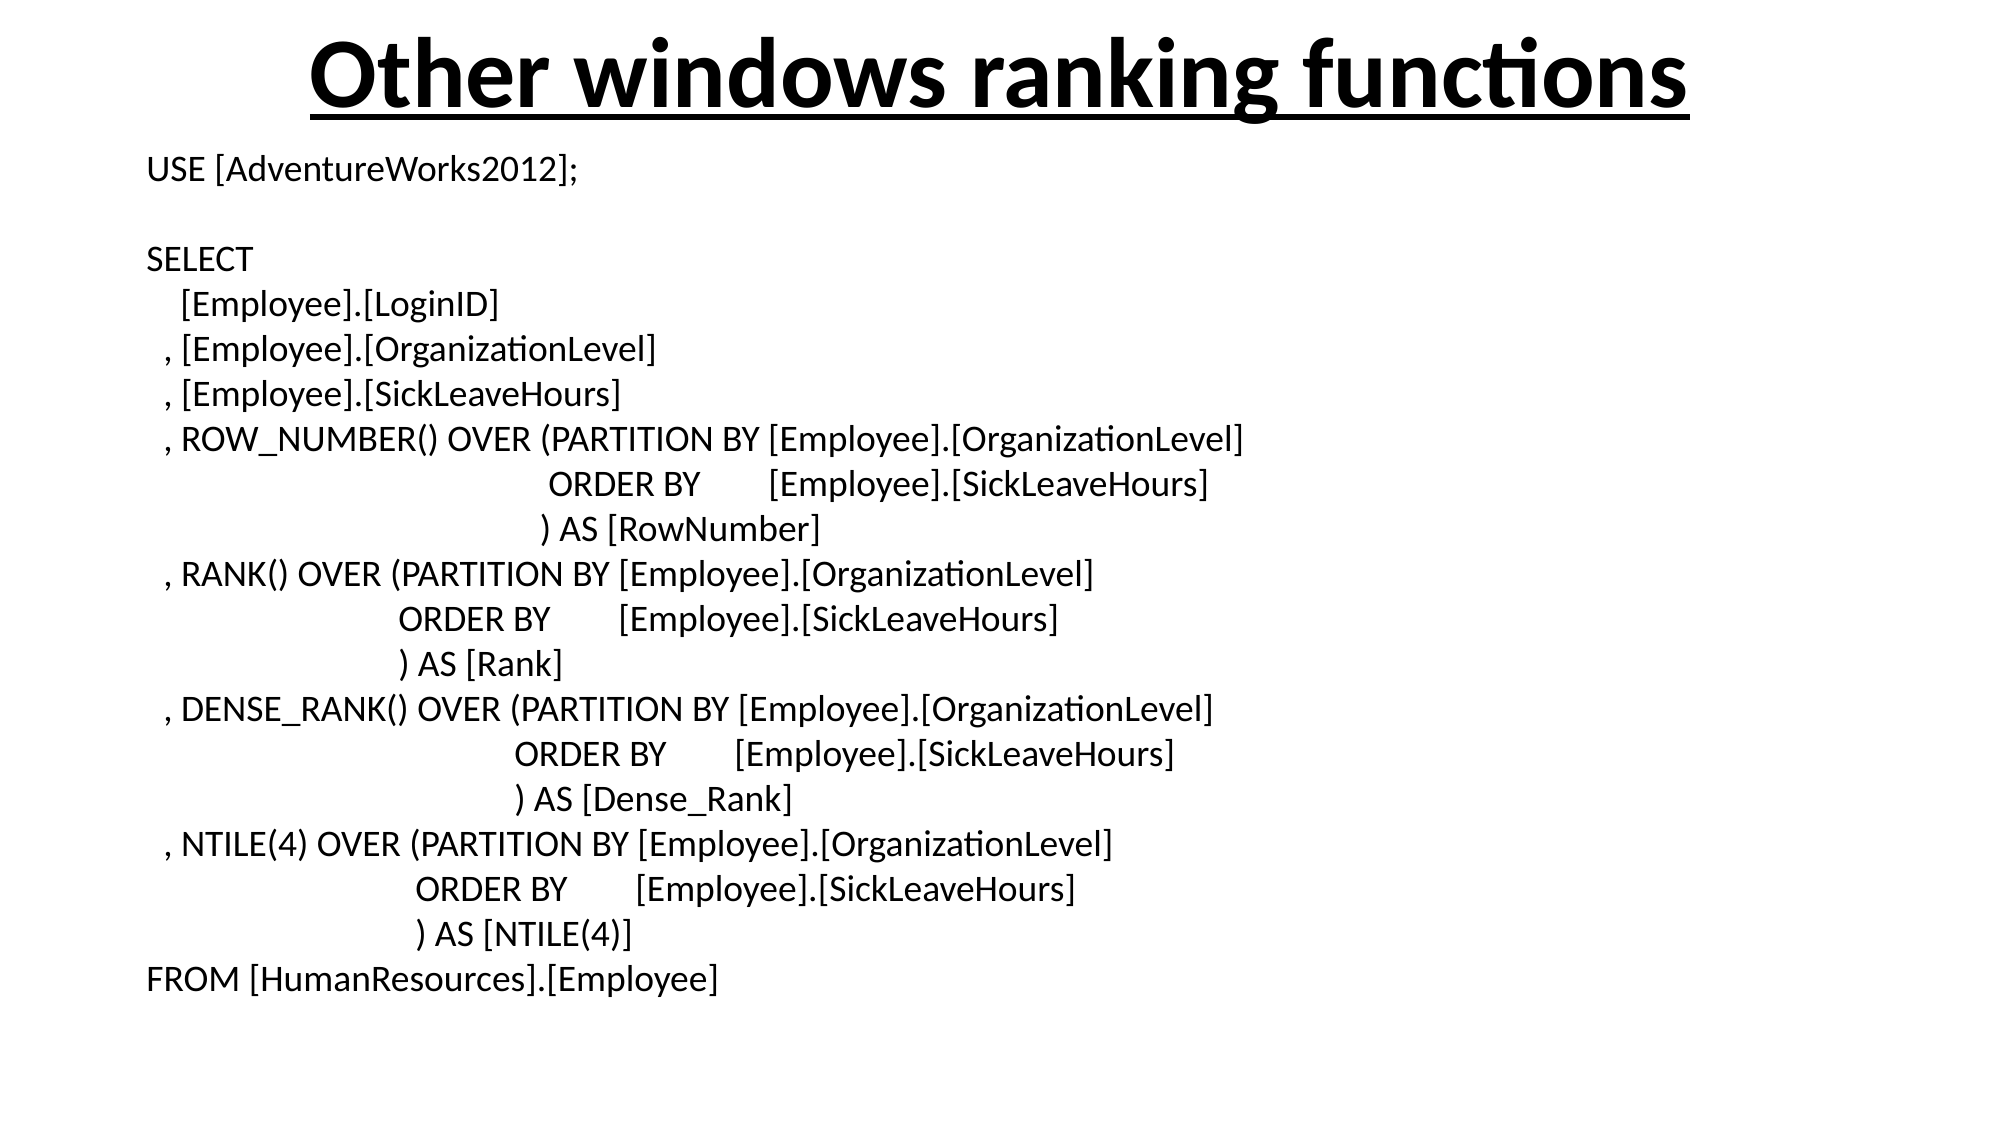

Other windows ranking functions
USE [AdventureWorks2012];

SELECT
    [Employee].[LoginID]
  , [Employee].[OrganizationLevel]
  , [Employee].[SickLeaveHours]
  , ROW_NUMBER() OVER (PARTITION BY [Employee].[OrganizationLevel]
                 		            ORDER BY        [Employee].[SickLeaveHours]
                		           ) AS [RowNumber]
  , RANK() OVER (PARTITION BY [Employee].[OrganizationLevel]
                 	            ORDER BY        [Employee].[SickLeaveHours]
                	            ) AS [Rank]
  , DENSE_RANK() OVER (PARTITION BY [Employee].[OrganizationLevel]
                 		        ORDER BY        [Employee].[SickLeaveHours]
                		        ) AS [Dense_Rank]
  , NTILE(4) OVER (PARTITION BY [Employee].[OrganizationLevel]
                 	              ORDER BY        [Employee].[SickLeaveHours]
                	              ) AS [NTILE(4)]
FROM [HumanResources].[Employee]